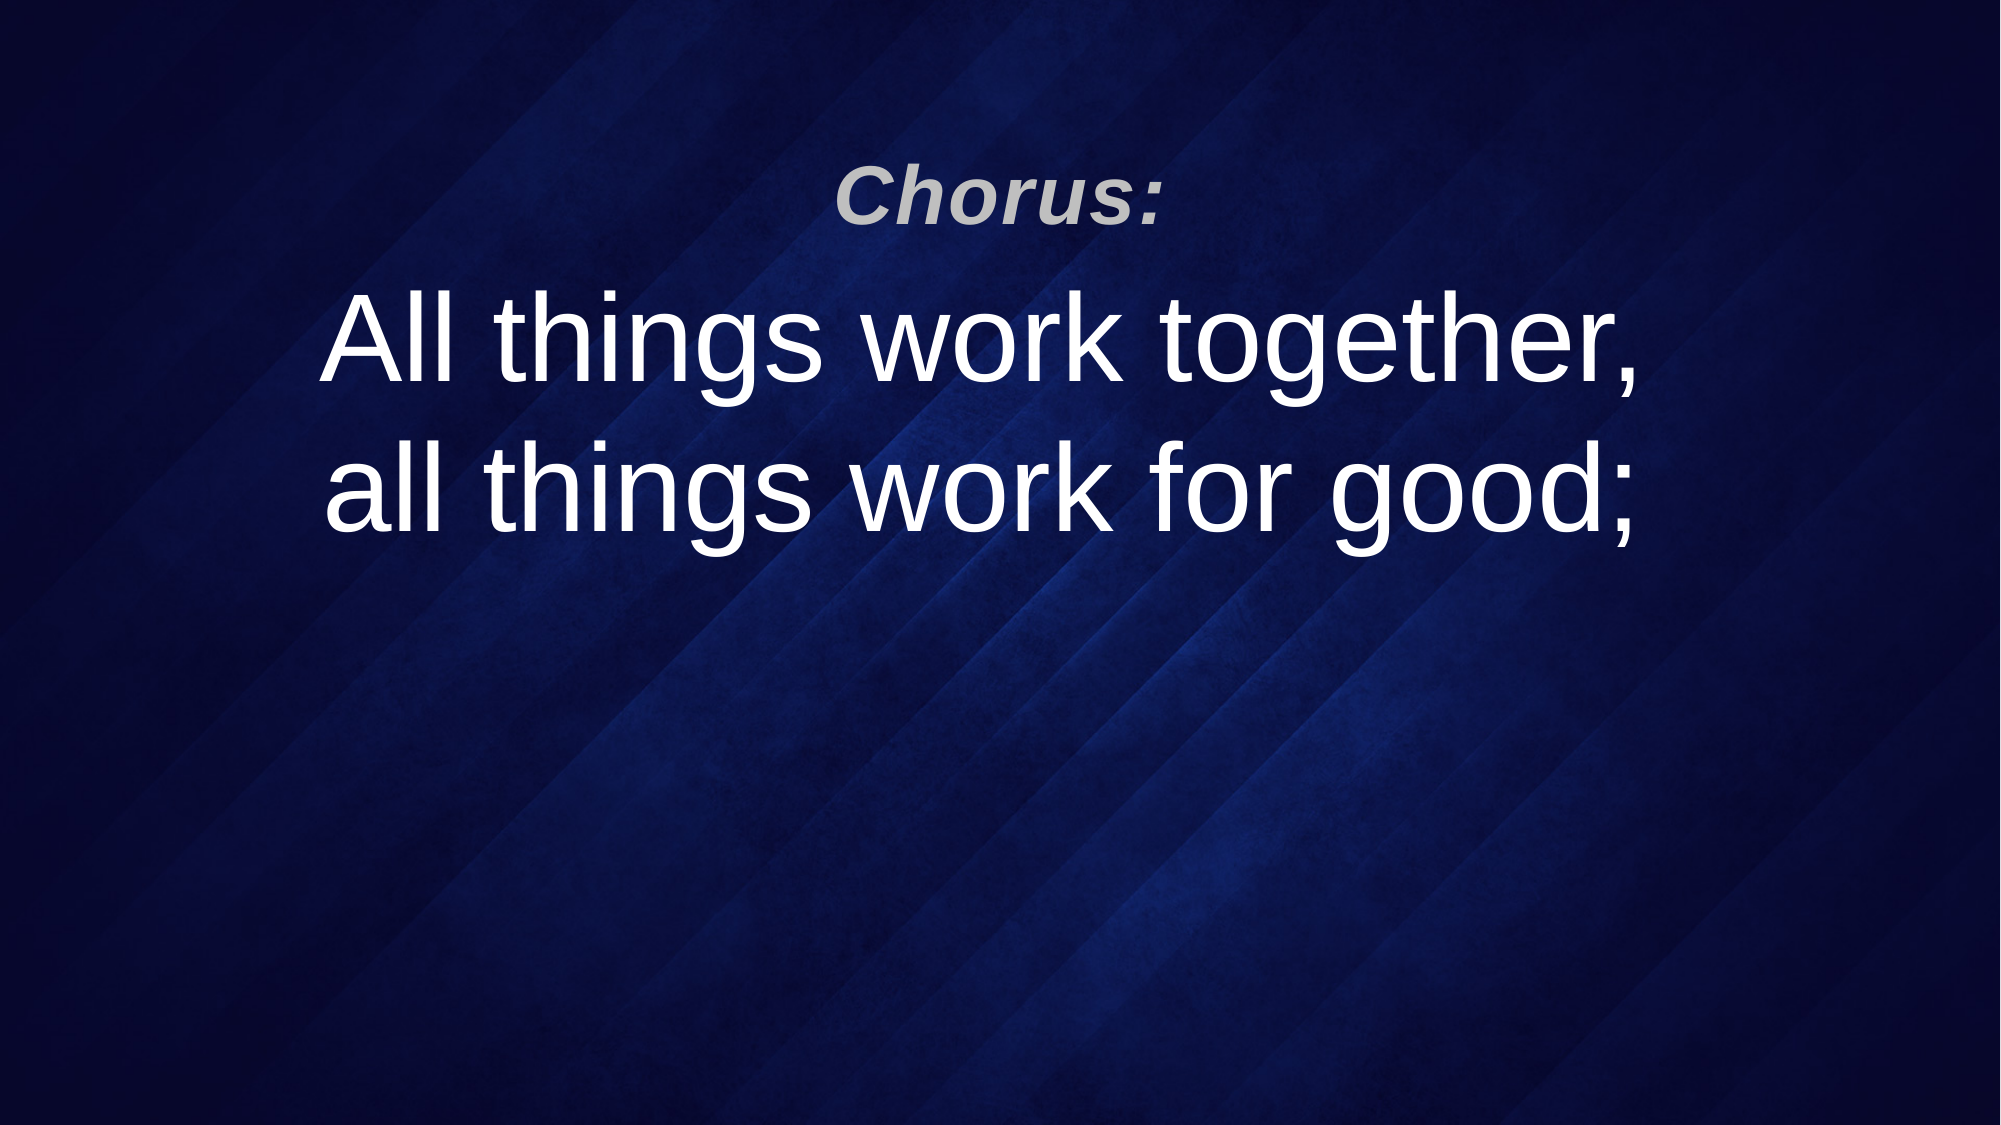

Chorus:
# All things work together, all things work for good;